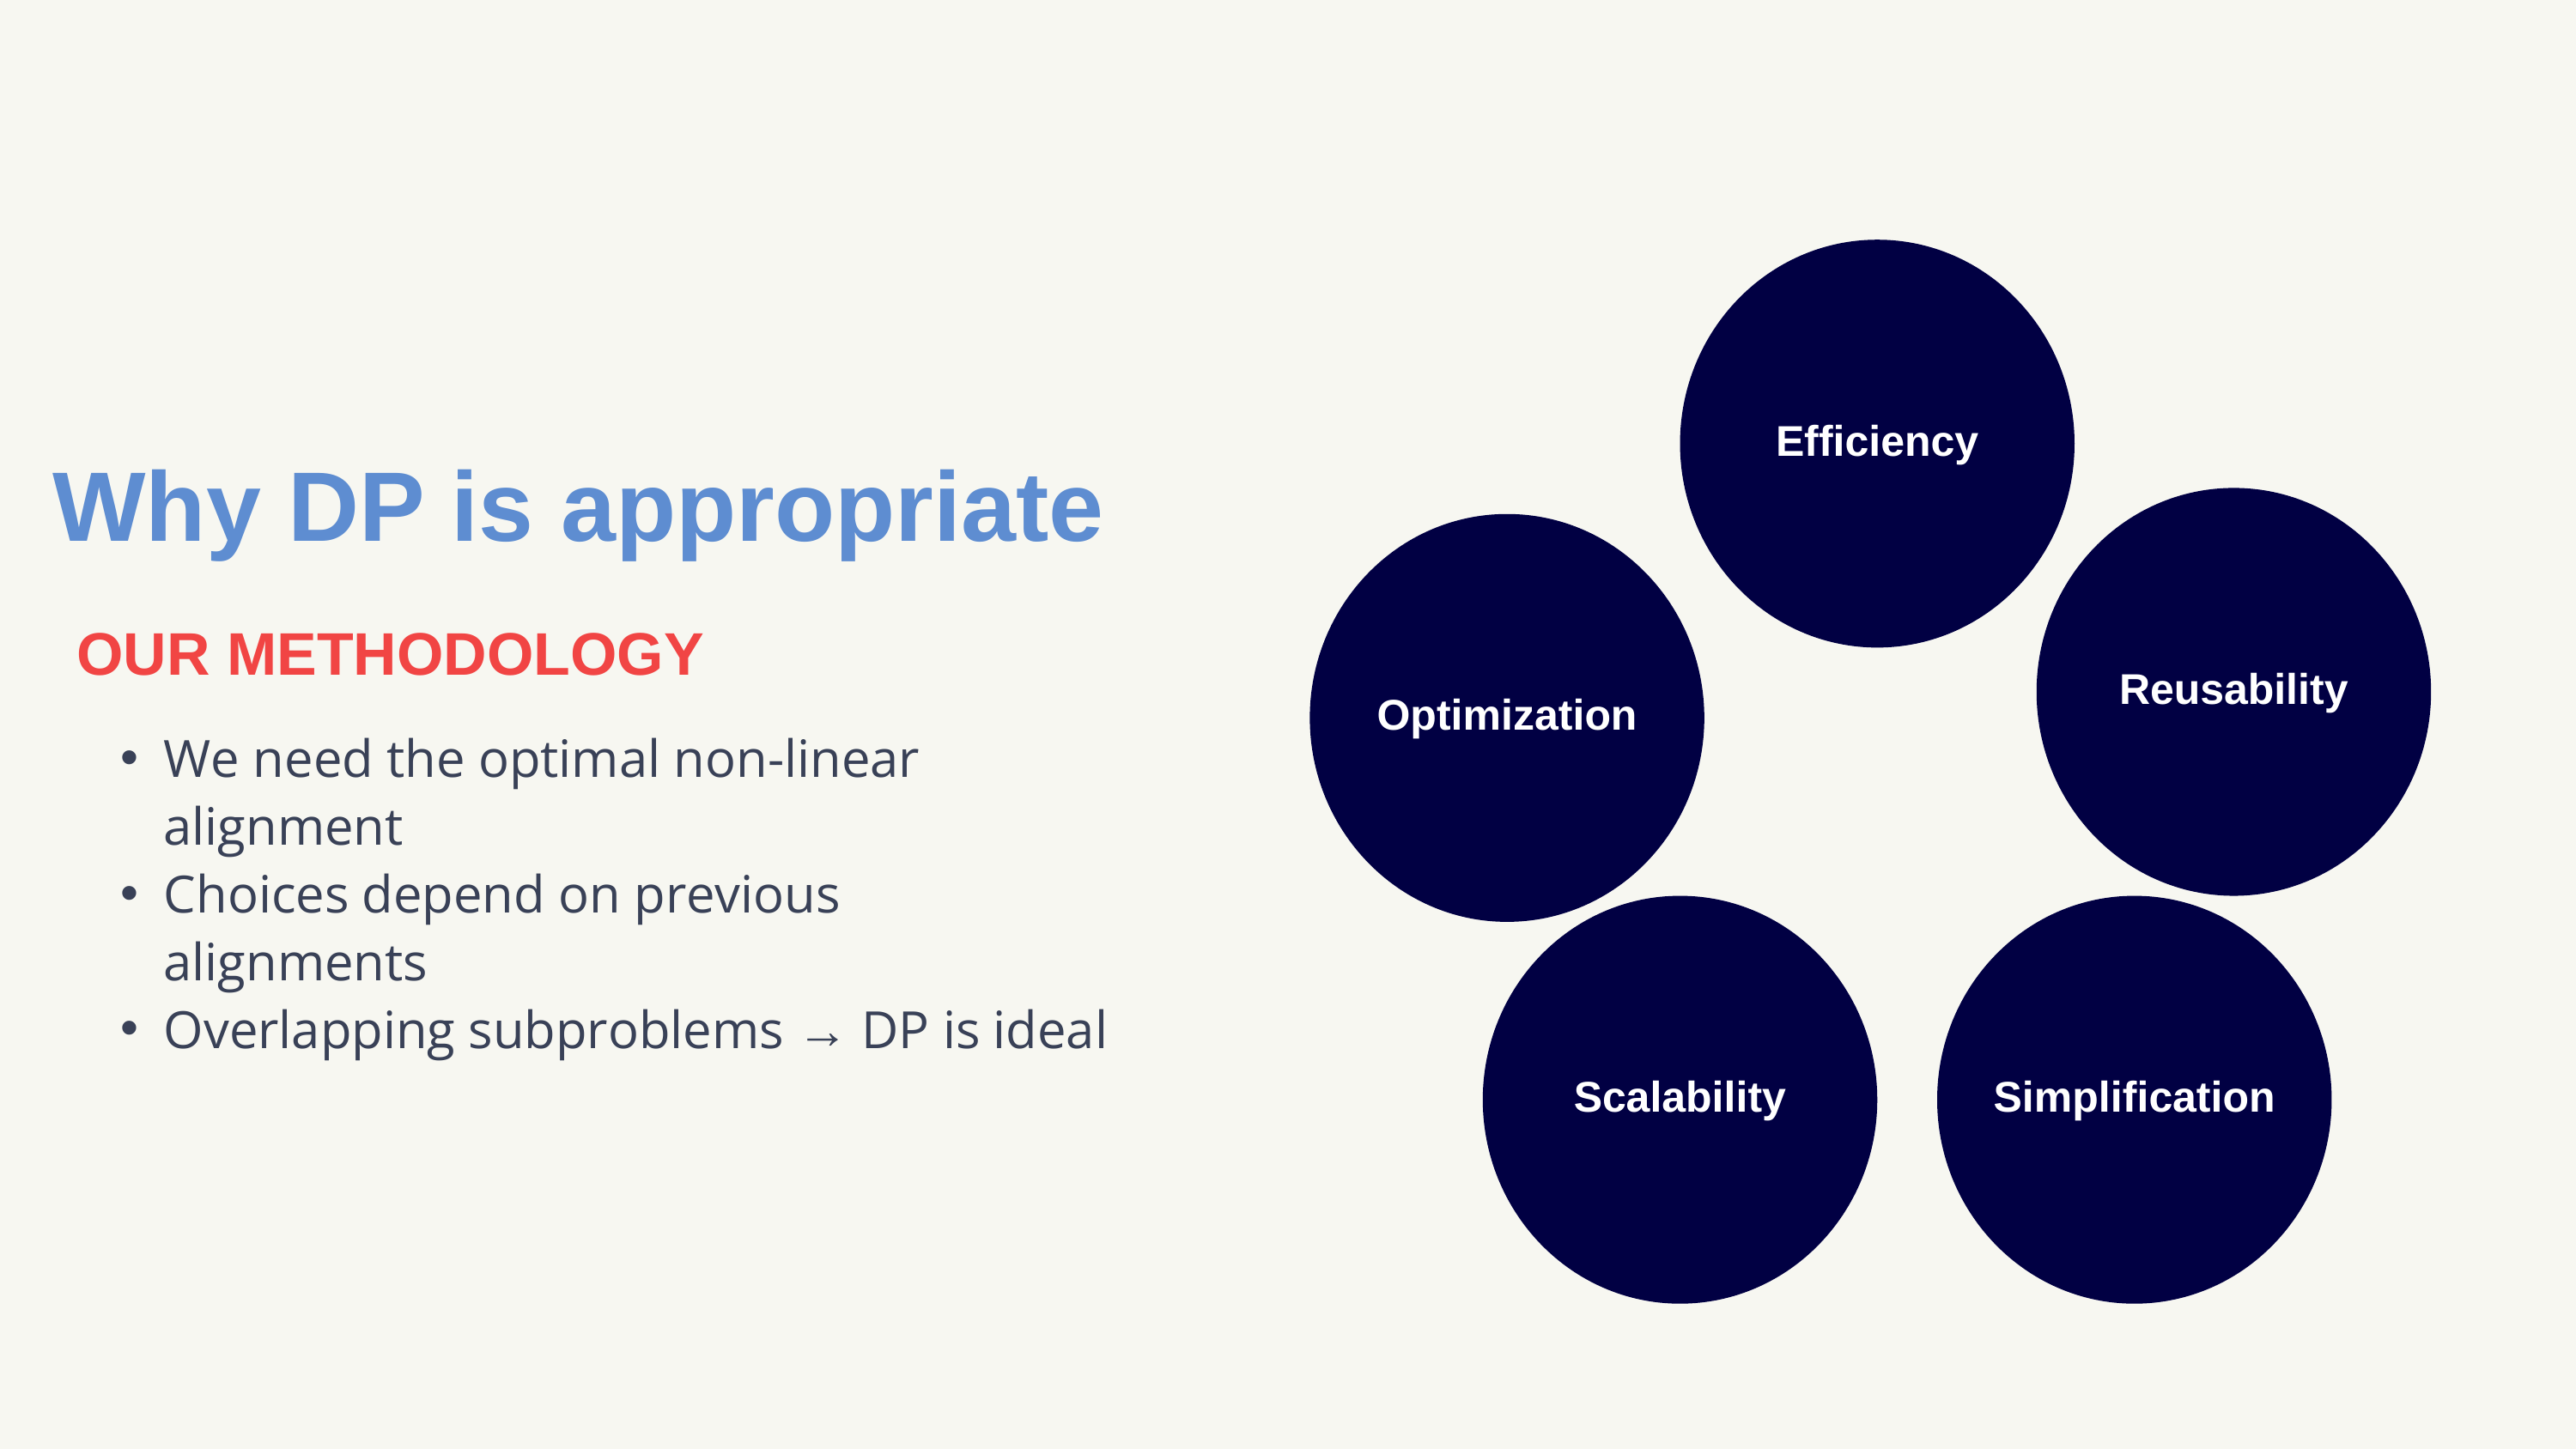

Efficiency
Why DP is appropriate

Reusability

Optimization
OUR METHODOLOGY
We need the optimal non-linear alignment
Choices depend on previous alignments
Overlapping subproblems → DP is ideal

Scalability

Simplification